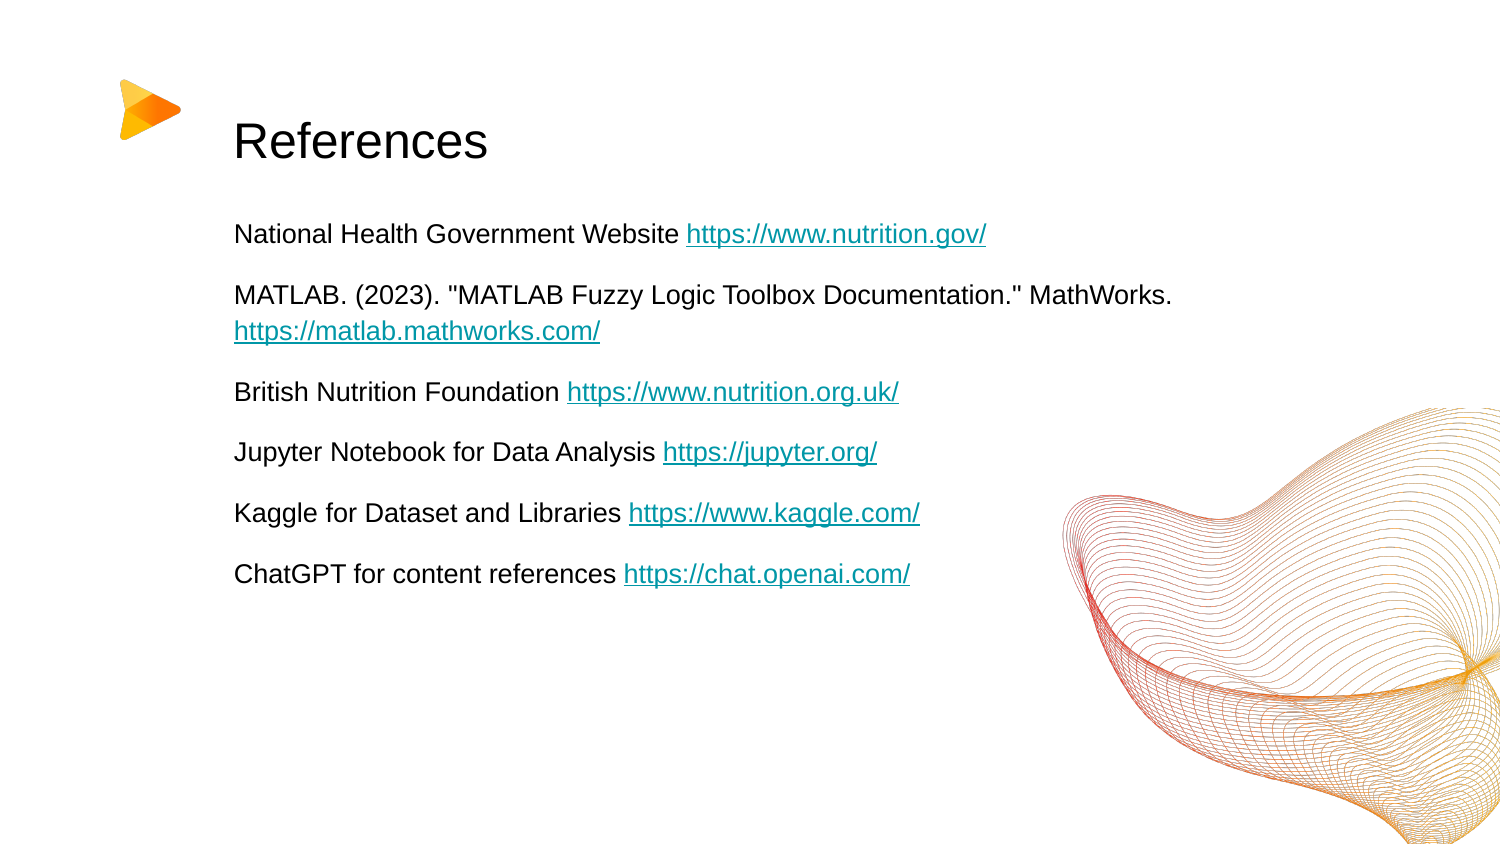

# References
National Health Government Website https://www.nutrition.gov/
MATLAB. (2023). "MATLAB Fuzzy Logic Toolbox Documentation." MathWorks. https://matlab.mathworks.com/
British Nutrition Foundation https://www.nutrition.org.uk/
Jupyter Notebook for Data Analysis https://jupyter.org/
Kaggle for Dataset and Libraries https://www.kaggle.com/
ChatGPT for content references https://chat.openai.com/